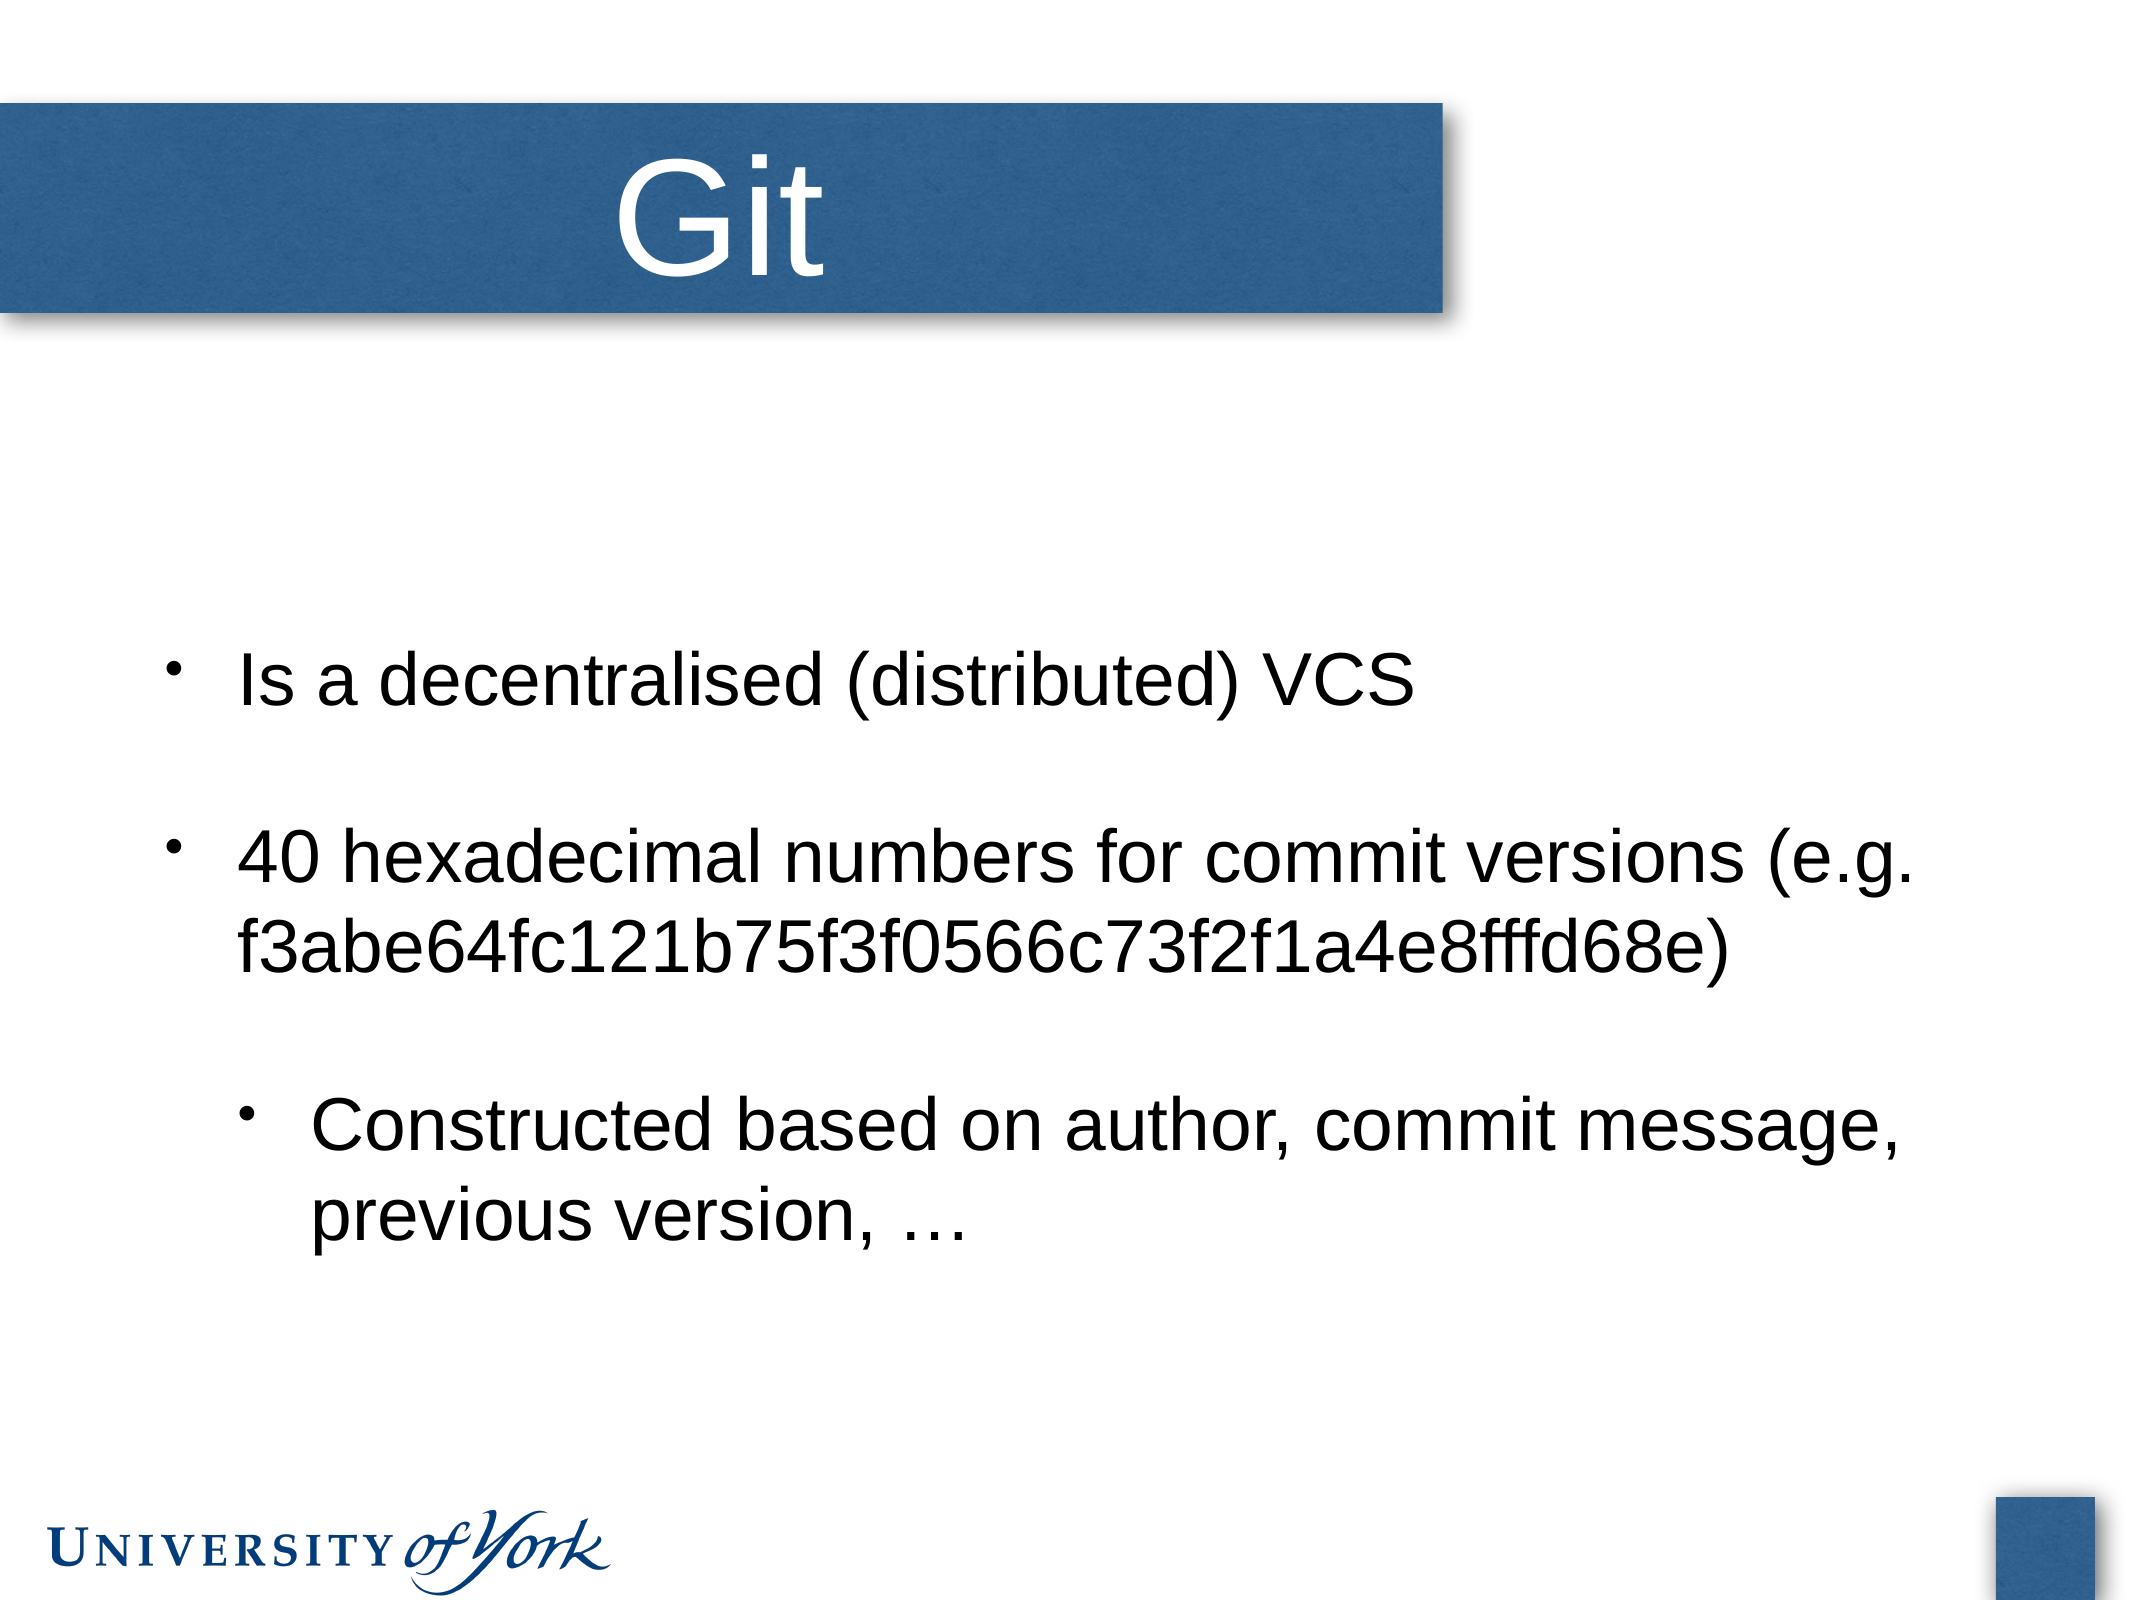

# Git
Is a decentralised (distributed) VCS
40 hexadecimal numbers for commit versions (e.g. f3abe64fc121b75f3f0566c73f2f1a4e8fffd68e)
Constructed based on author, commit message, previous version, …
17